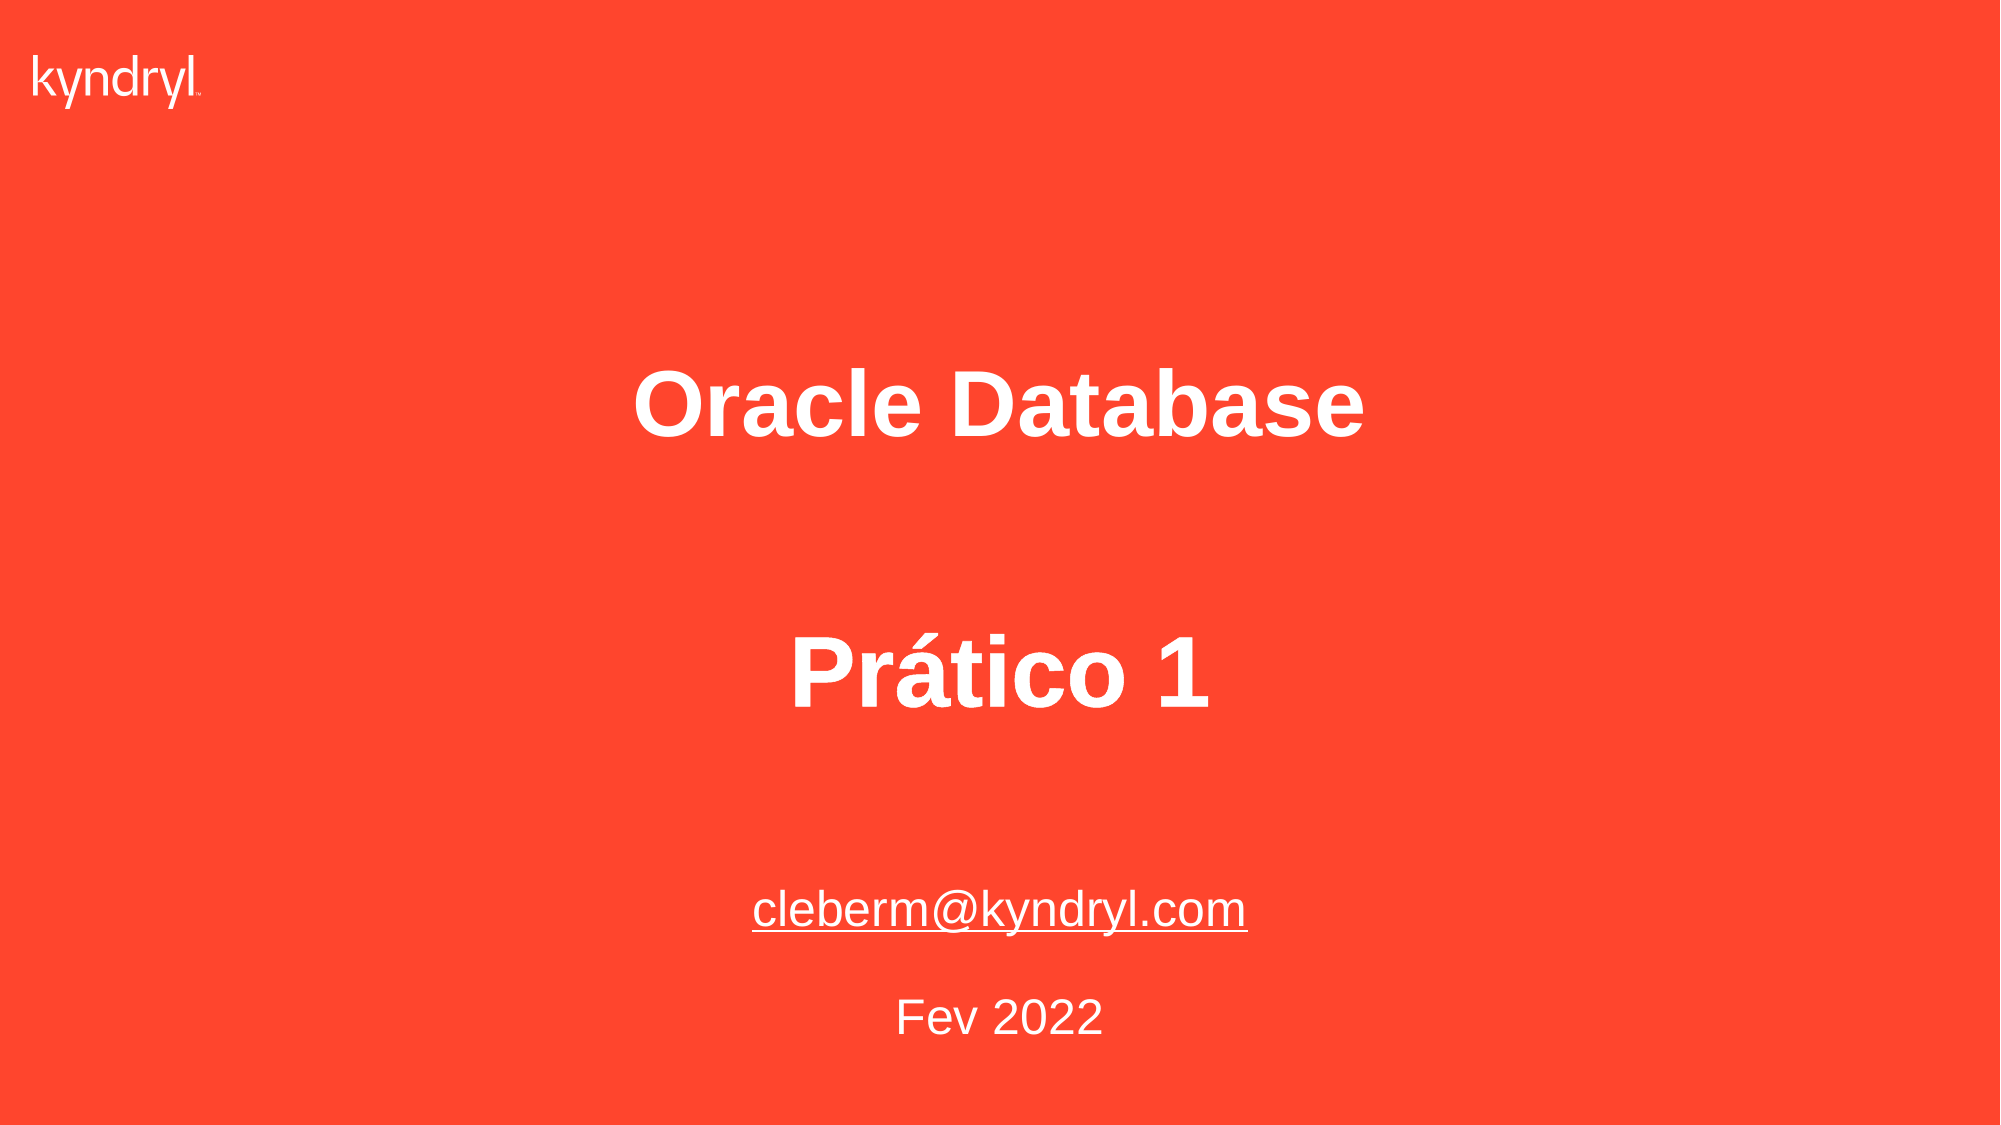

# Oracle Database Prático 1
cleberm@kyndryl.com

Fev 2022